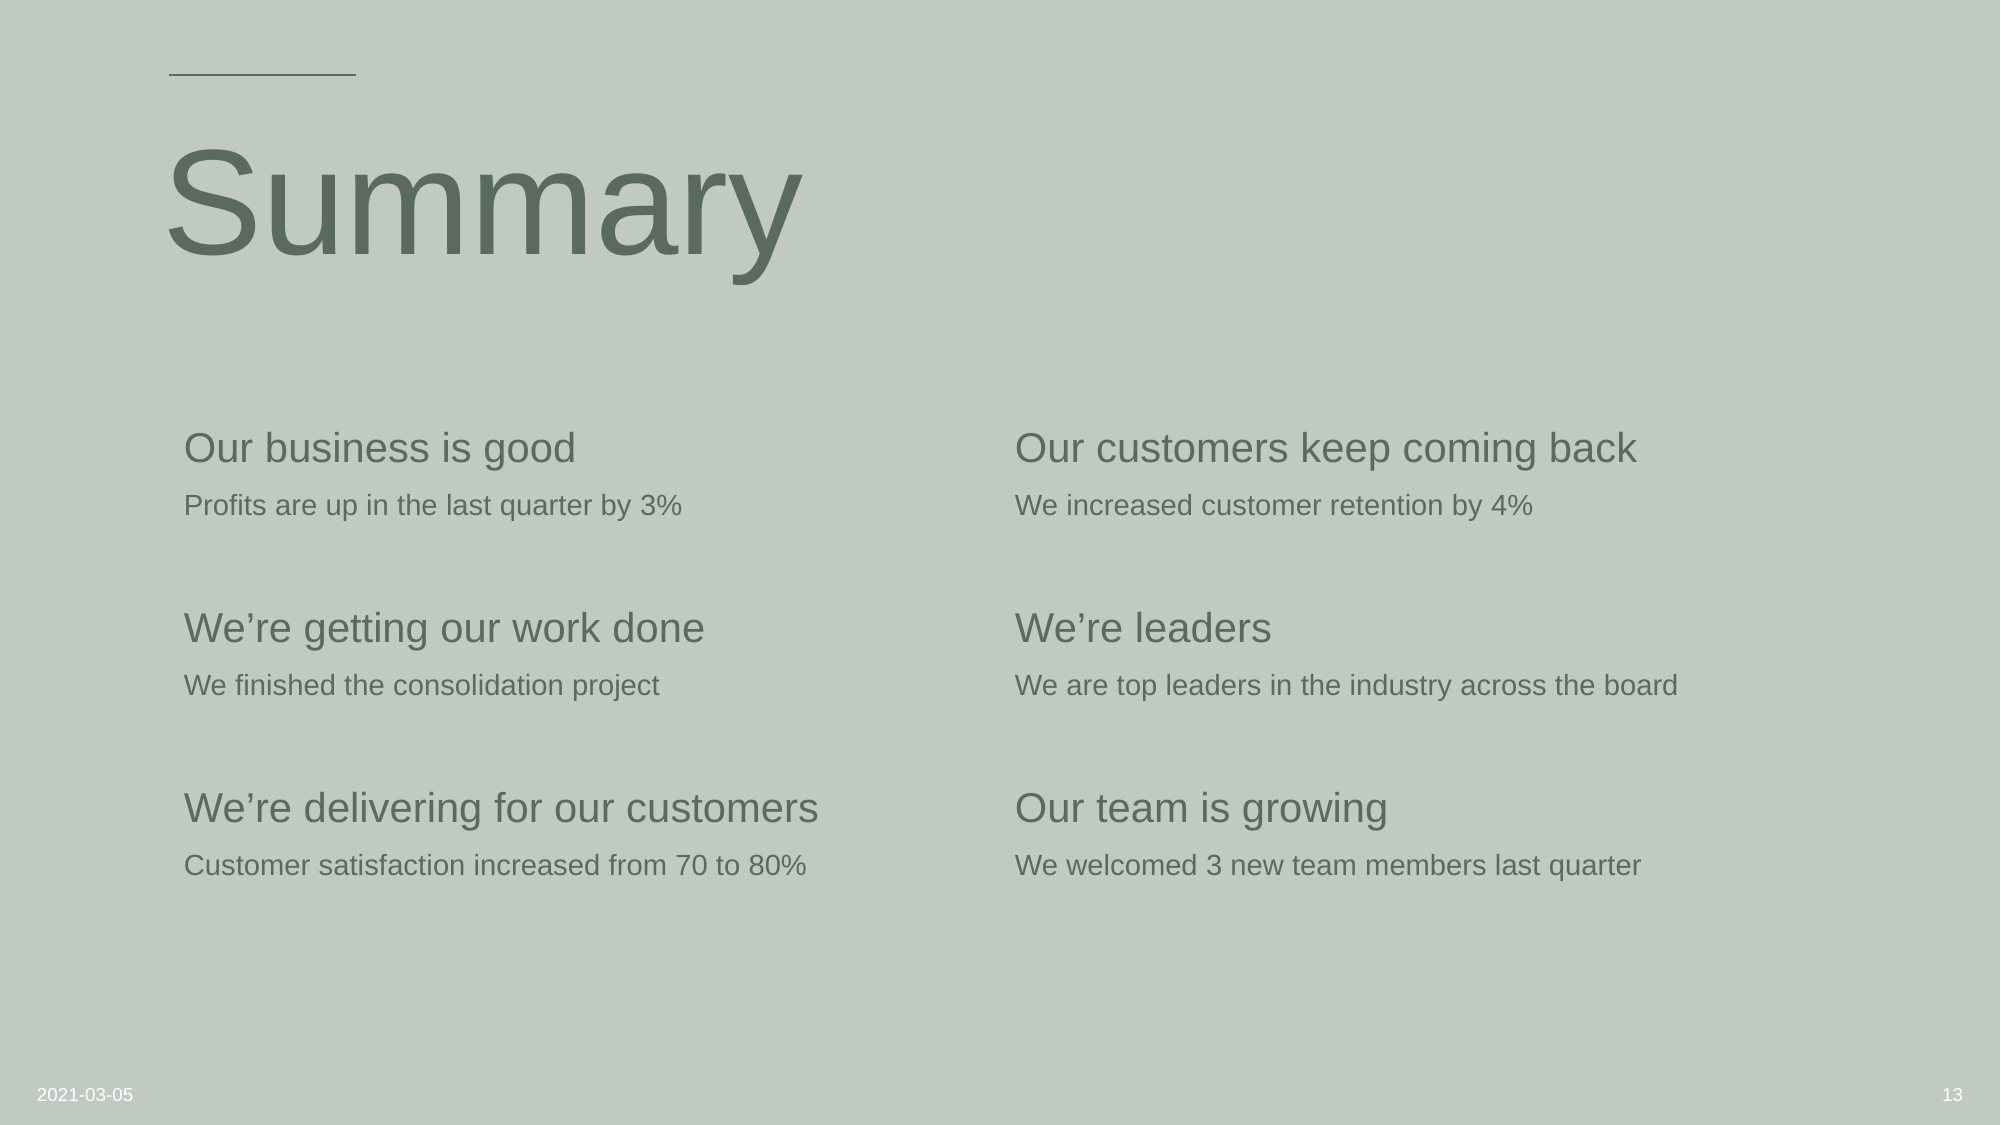

# Summary
| Our business is good Profits are up in the last quarter by 3% | Our customers keep coming back We increased customer retention by 4% |
| --- | --- |
| We’re getting our work done We finished the consolidation project | We’re leaders We are top leaders in the industry across the board |
| We’re delivering for our customers Customer satisfaction increased from 70 to 80% | Our team is growing We welcomed 3 new team members last quarter |
2021-03-05
13